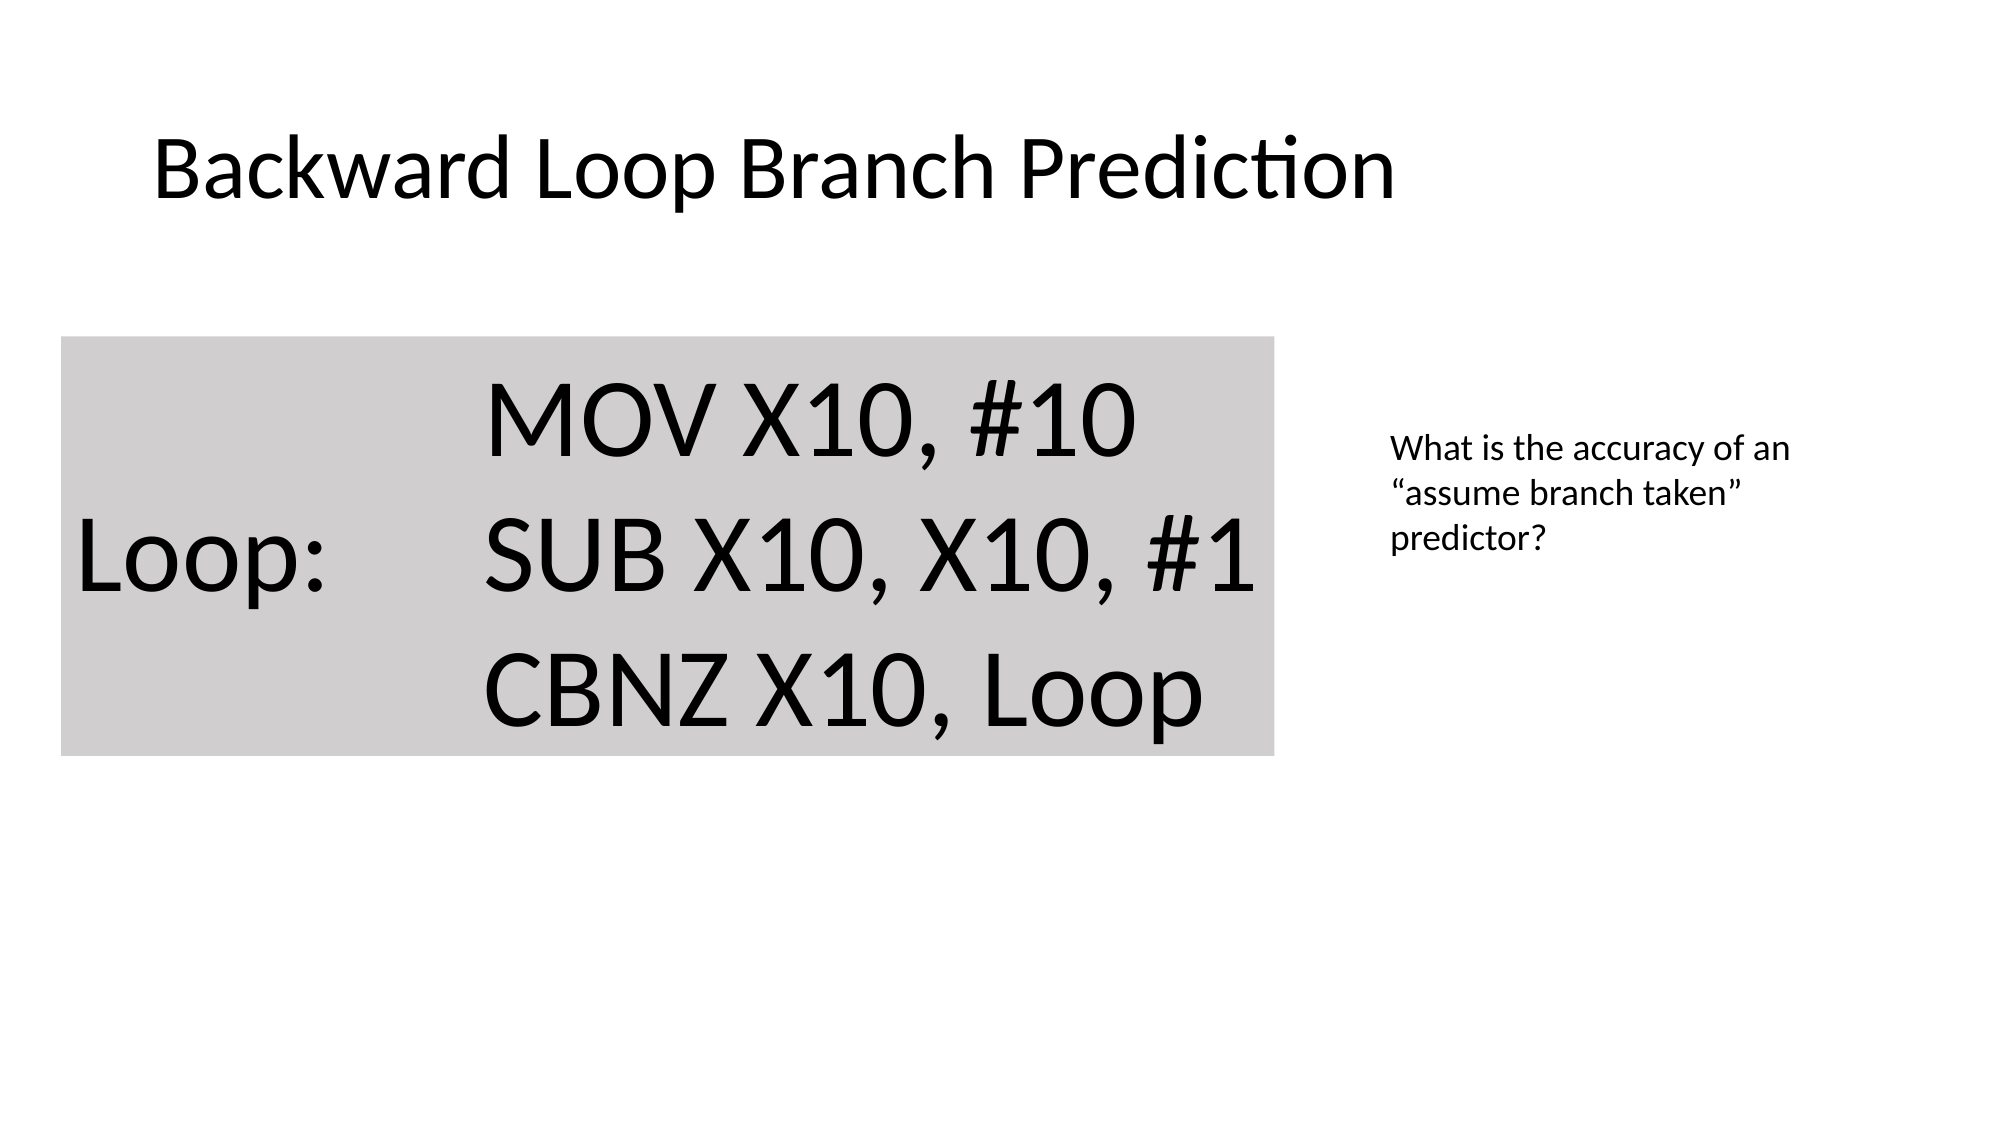

# Backward Loop Branch Prediction
                MOV X10, #10
Loop:      SUB X10, X10, #1
                CBNZ X10, Loop
What is the accuracy of an “assume branch taken” predictor?